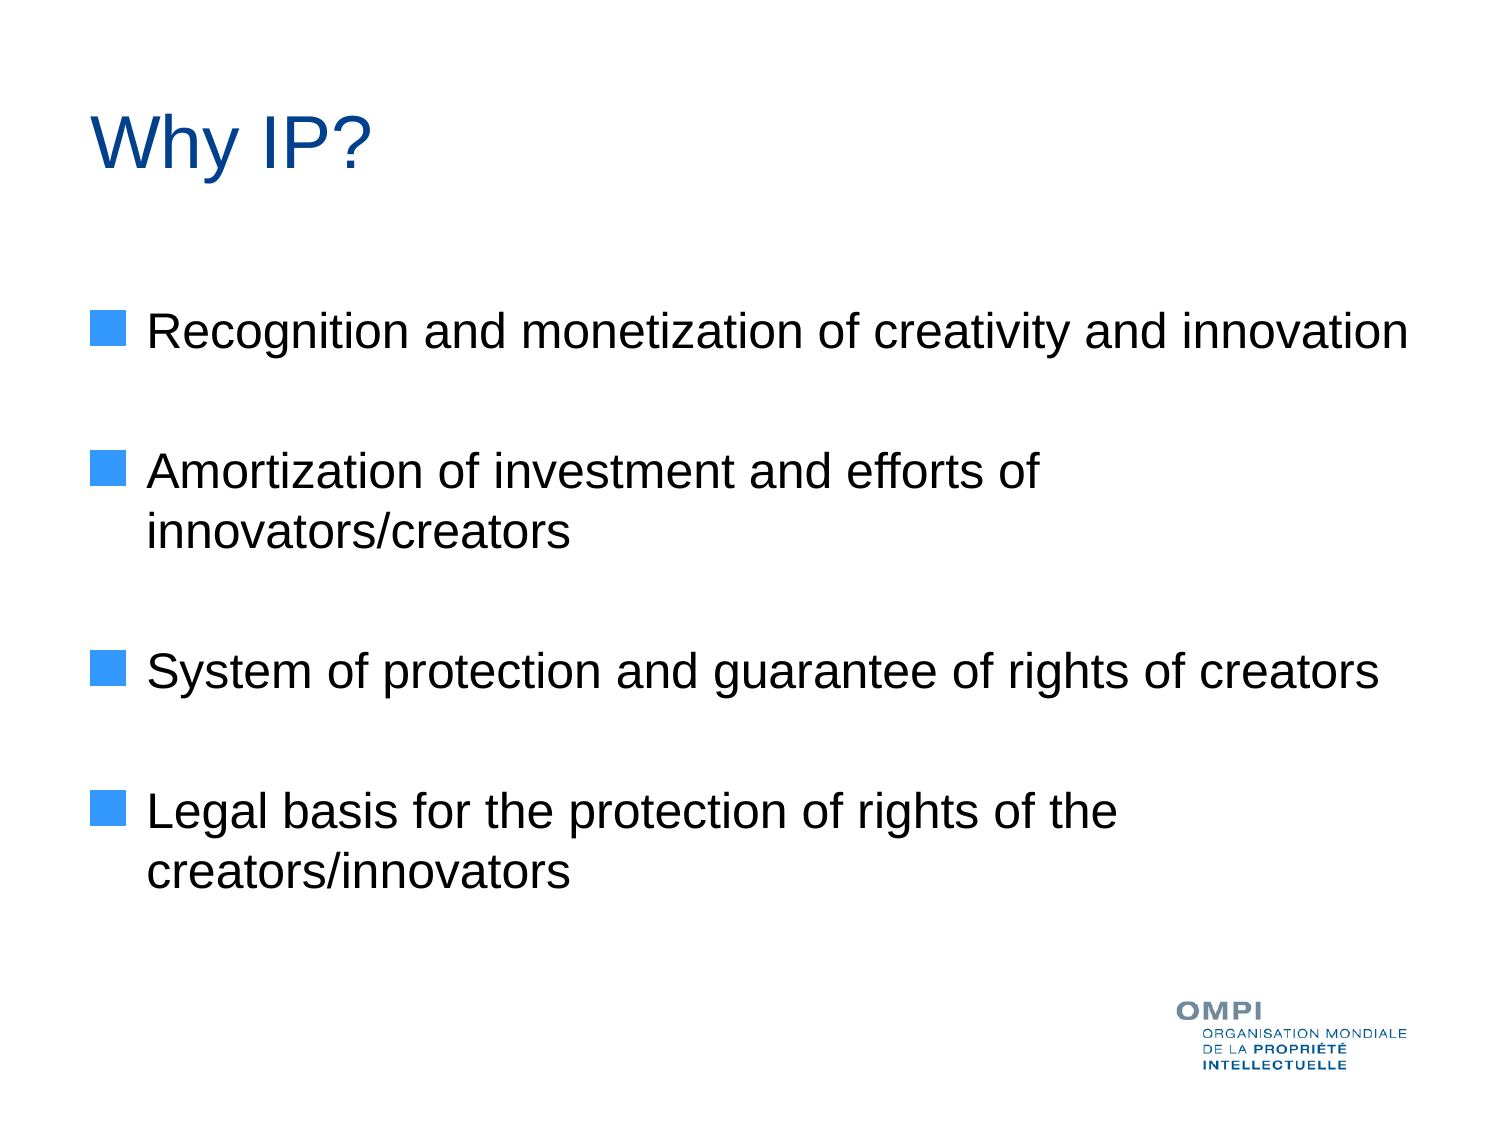

# Why IP?
Recognition and monetization of creativity and innovation

Amortization of investment and efforts of innovators/creators

System of protection and guarantee of rights of creators

Legal basis for the protection of rights of the creators/innovators